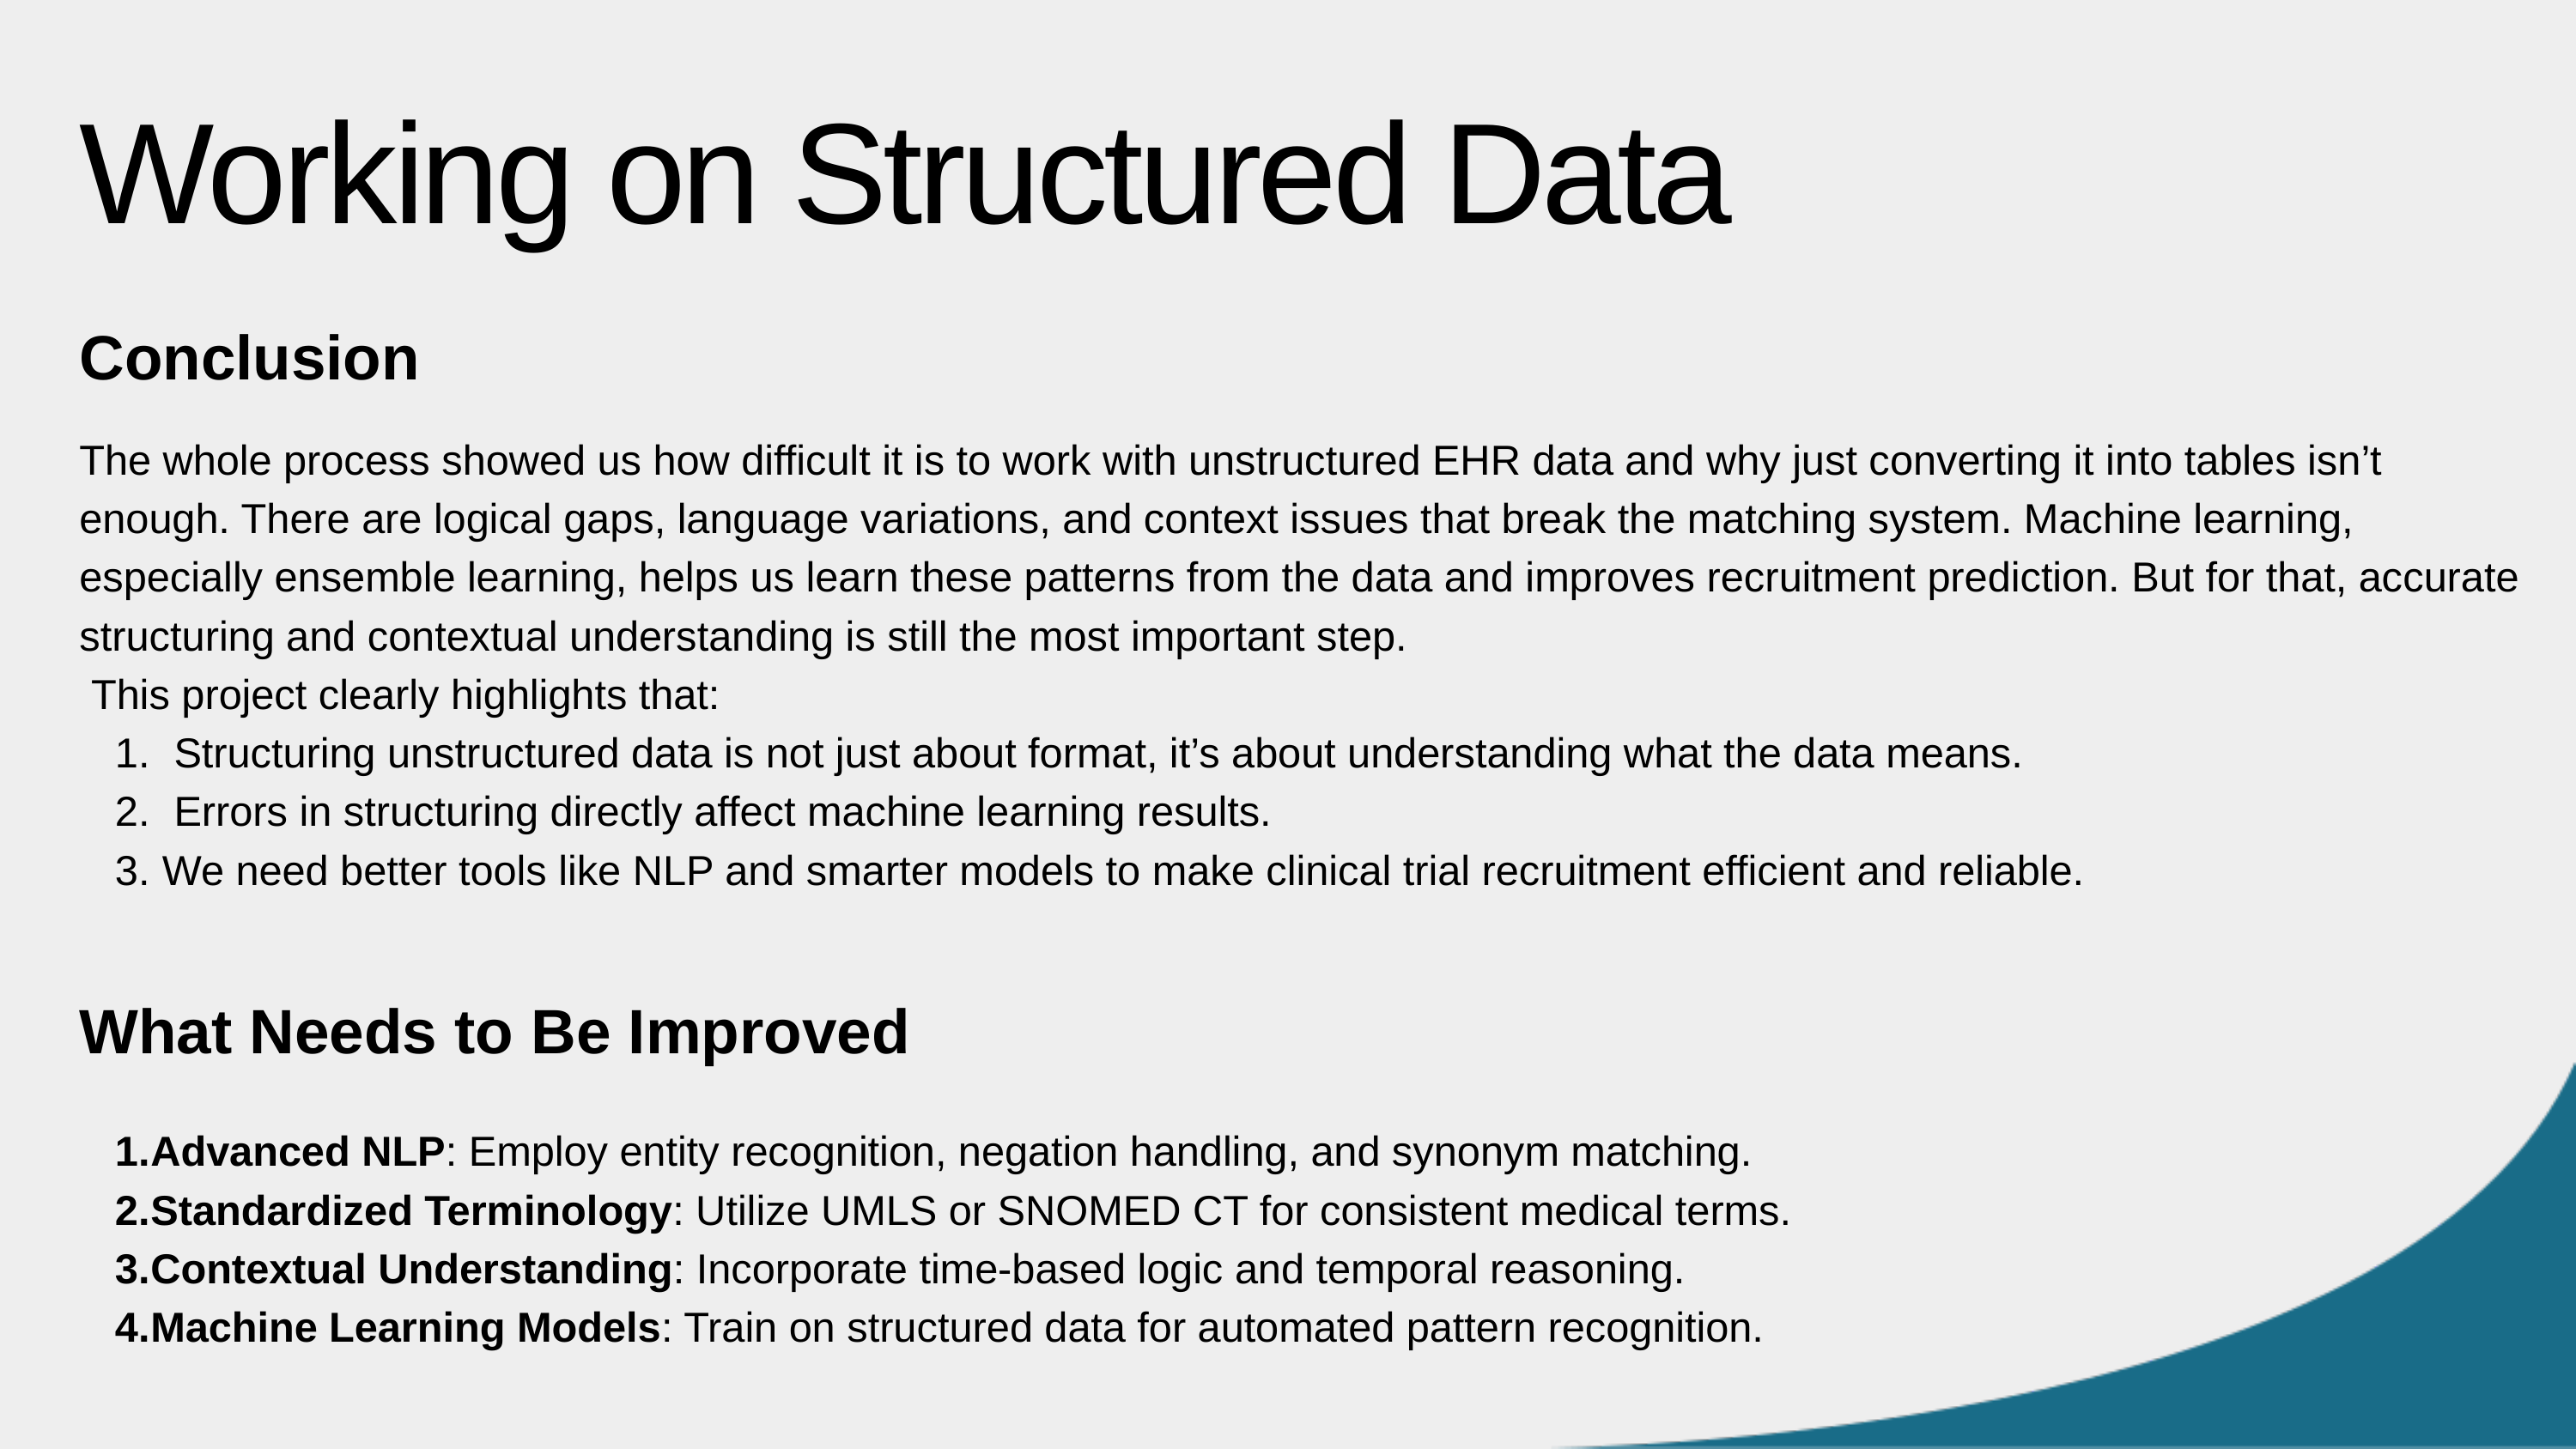

Working on Structured Data
Conclusion
The whole process showed us how difficult it is to work with unstructured EHR data and why just converting it into tables isn’t enough. There are logical gaps, language variations, and context issues that break the matching system. Machine learning, especially ensemble learning, helps us learn these patterns from the data and improves recruitment prediction. But for that, accurate structuring and contextual understanding is still the most important step.
 This project clearly highlights that:
  Structuring unstructured data is not just about format, it’s about understanding what the data means.
  Errors in structuring directly affect machine learning results.
 We need better tools like NLP and smarter models to make clinical trial recruitment efficient and reliable.
What Needs to Be Improved

Advanced NLP: Employ entity recognition, negation handling, and synonym matching.
Standardized Terminology: Utilize UMLS or SNOMED CT for consistent medical terms.
Contextual Understanding: Incorporate time-based logic and temporal reasoning.
Machine Learning Models: Train on structured data for automated pattern recognition.